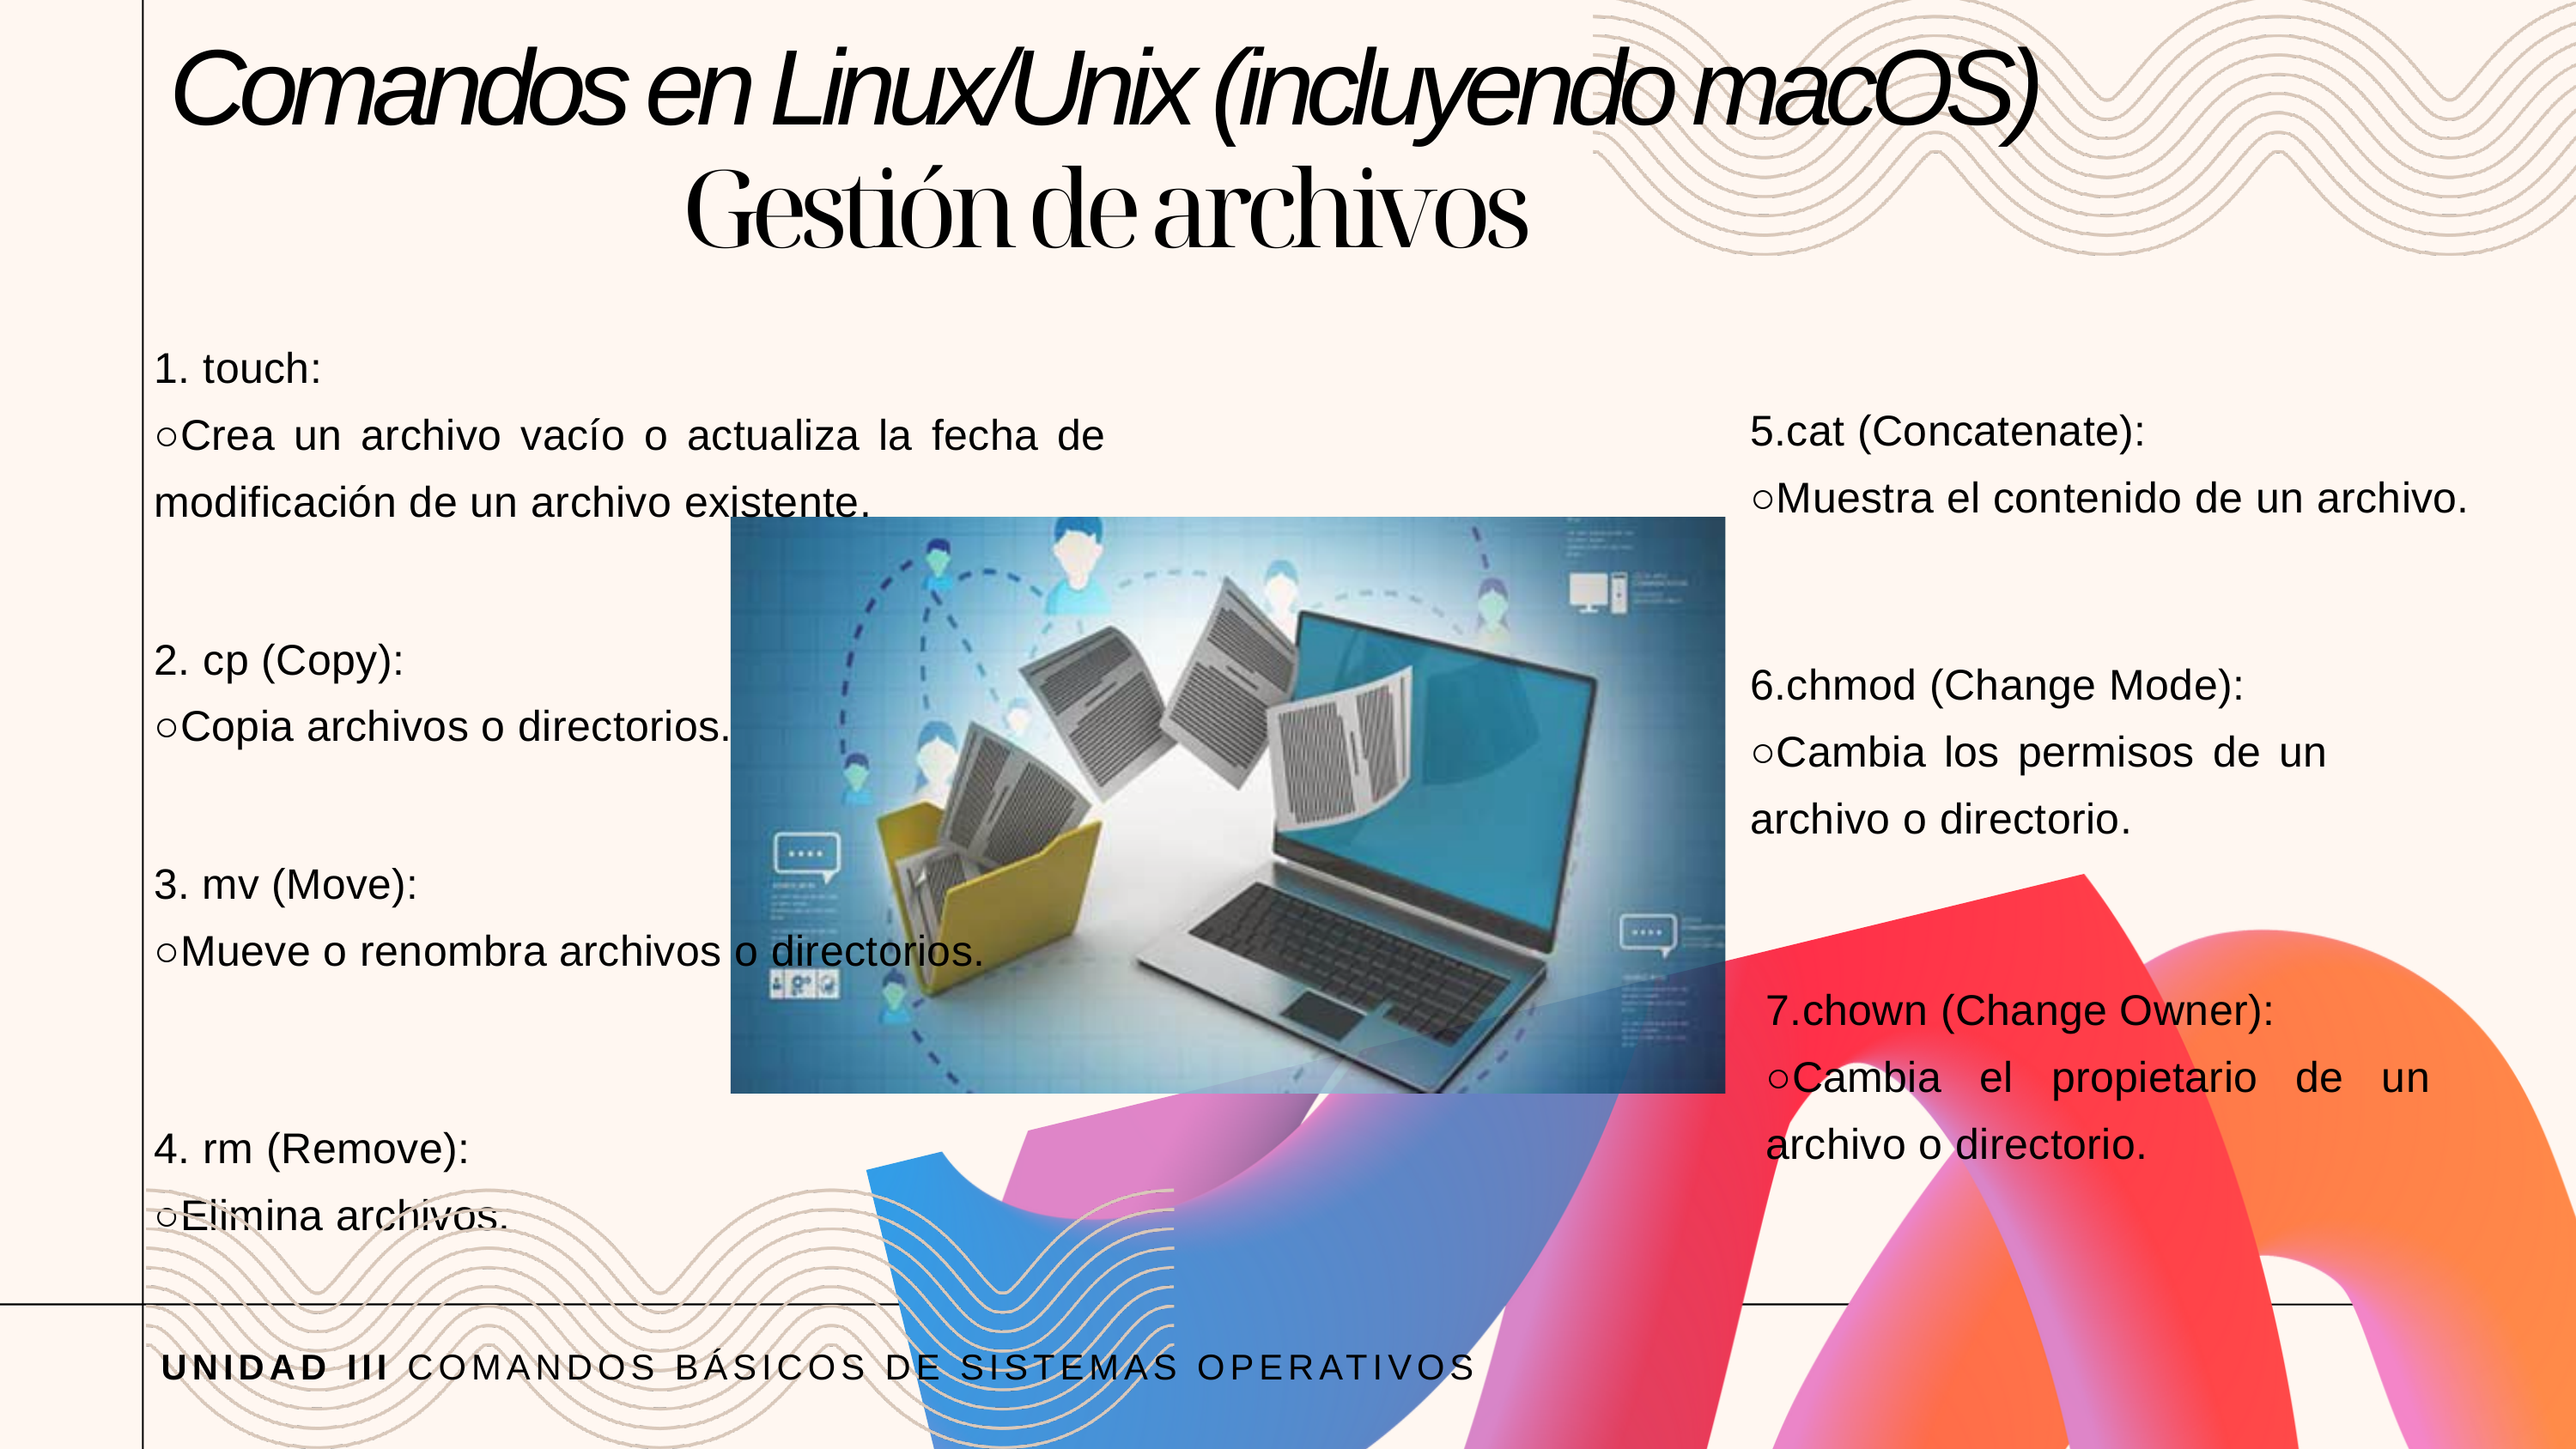

Comandos en Linux/Unix (incluyendo macOS)
Gestión de archivos
1. touch:
○Crea un archivo vacío o actualiza la fecha de modificación de un archivo existente.
5.cat (Concatenate):
○Muestra el contenido de un archivo.

2. cp (Copy):
○Copia archivos o directorios.
6.chmod (Change Mode):
○Cambia los permisos de un archivo o directorio.
3. mv (Move):
○Mueve o renombra archivos o directorios.

7.chown (Change Owner):
○Cambia el propietario de un archivo o directorio.
4. rm (Remove):
○Elimina archivos.

UNIDAD III COMANDOS BÁSICOS DE SISTEMAS OPERATIVOS